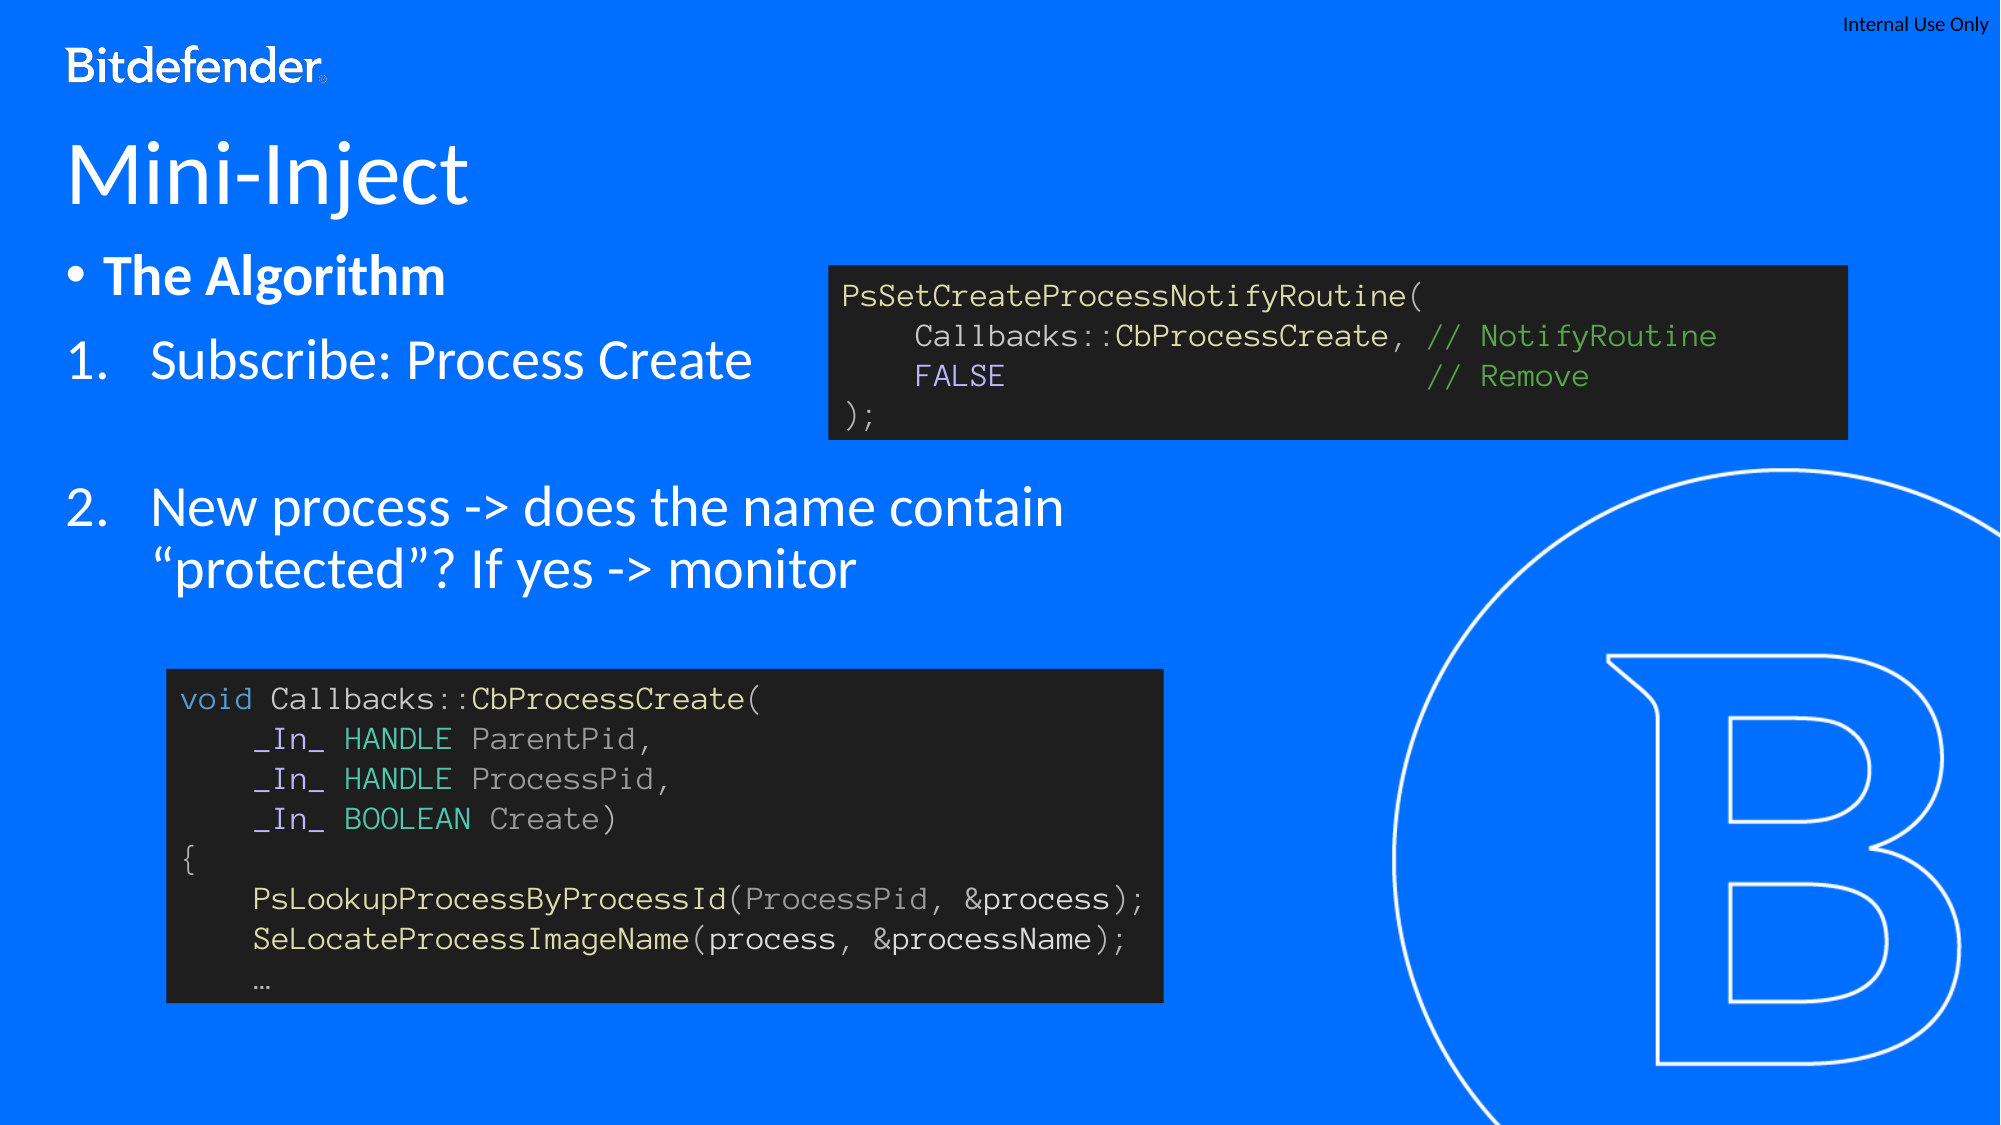

# Mini-Inject
The Algorithm
Subscribe: Process Create
New process -> does the name contain “protected”? If yes -> monitor
PsSetCreateProcessNotifyRoutine(
    Callbacks::CbProcessCreate, // NotifyRoutine
    FALSE                       // Remove
);
void Callbacks::CbProcessCreate(
    _In_ HANDLE ParentPid,
    _In_ HANDLE ProcessPid,
    _In_ BOOLEAN Create)
{
    PsLookupProcessByProcessId(ProcessPid, &process);
    SeLocateProcessImageName(process, &processName);
    …